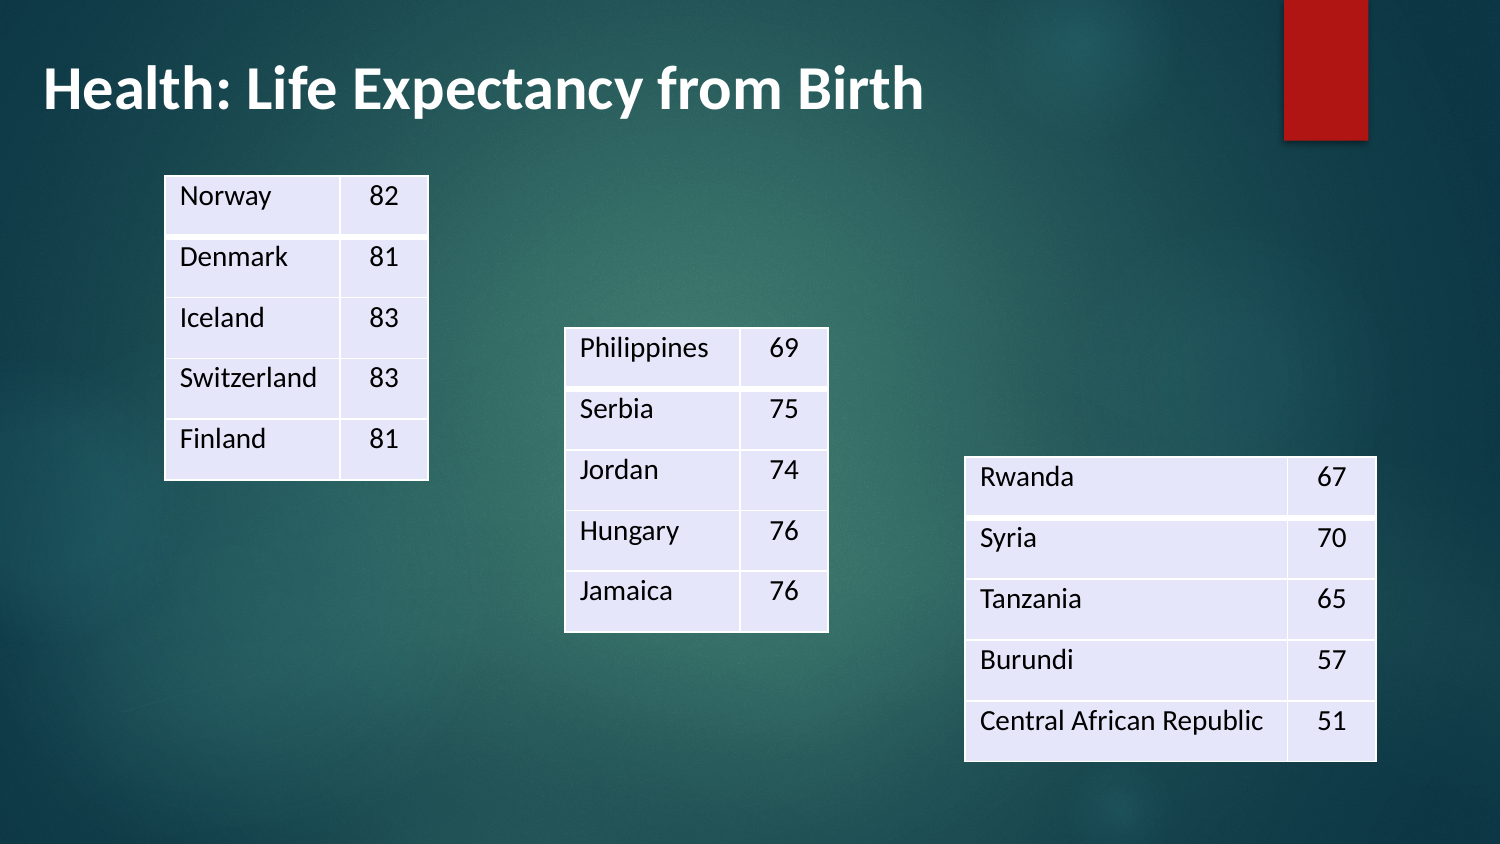

Health: Life Expectancy from Birth
| Norway | 82 |
| --- | --- |
| Denmark | 81 |
| Iceland | 83 |
| Switzerland | 83 |
| Finland | 81 |
| Philippines | 69 |
| --- | --- |
| Serbia | 75 |
| Jordan | 74 |
| Hungary | 76 |
| Jamaica | 76 |
| Rwanda | 67 |
| --- | --- |
| Syria | 70 |
| Tanzania | 65 |
| Burundi | 57 |
| Central African Republic | 51 |